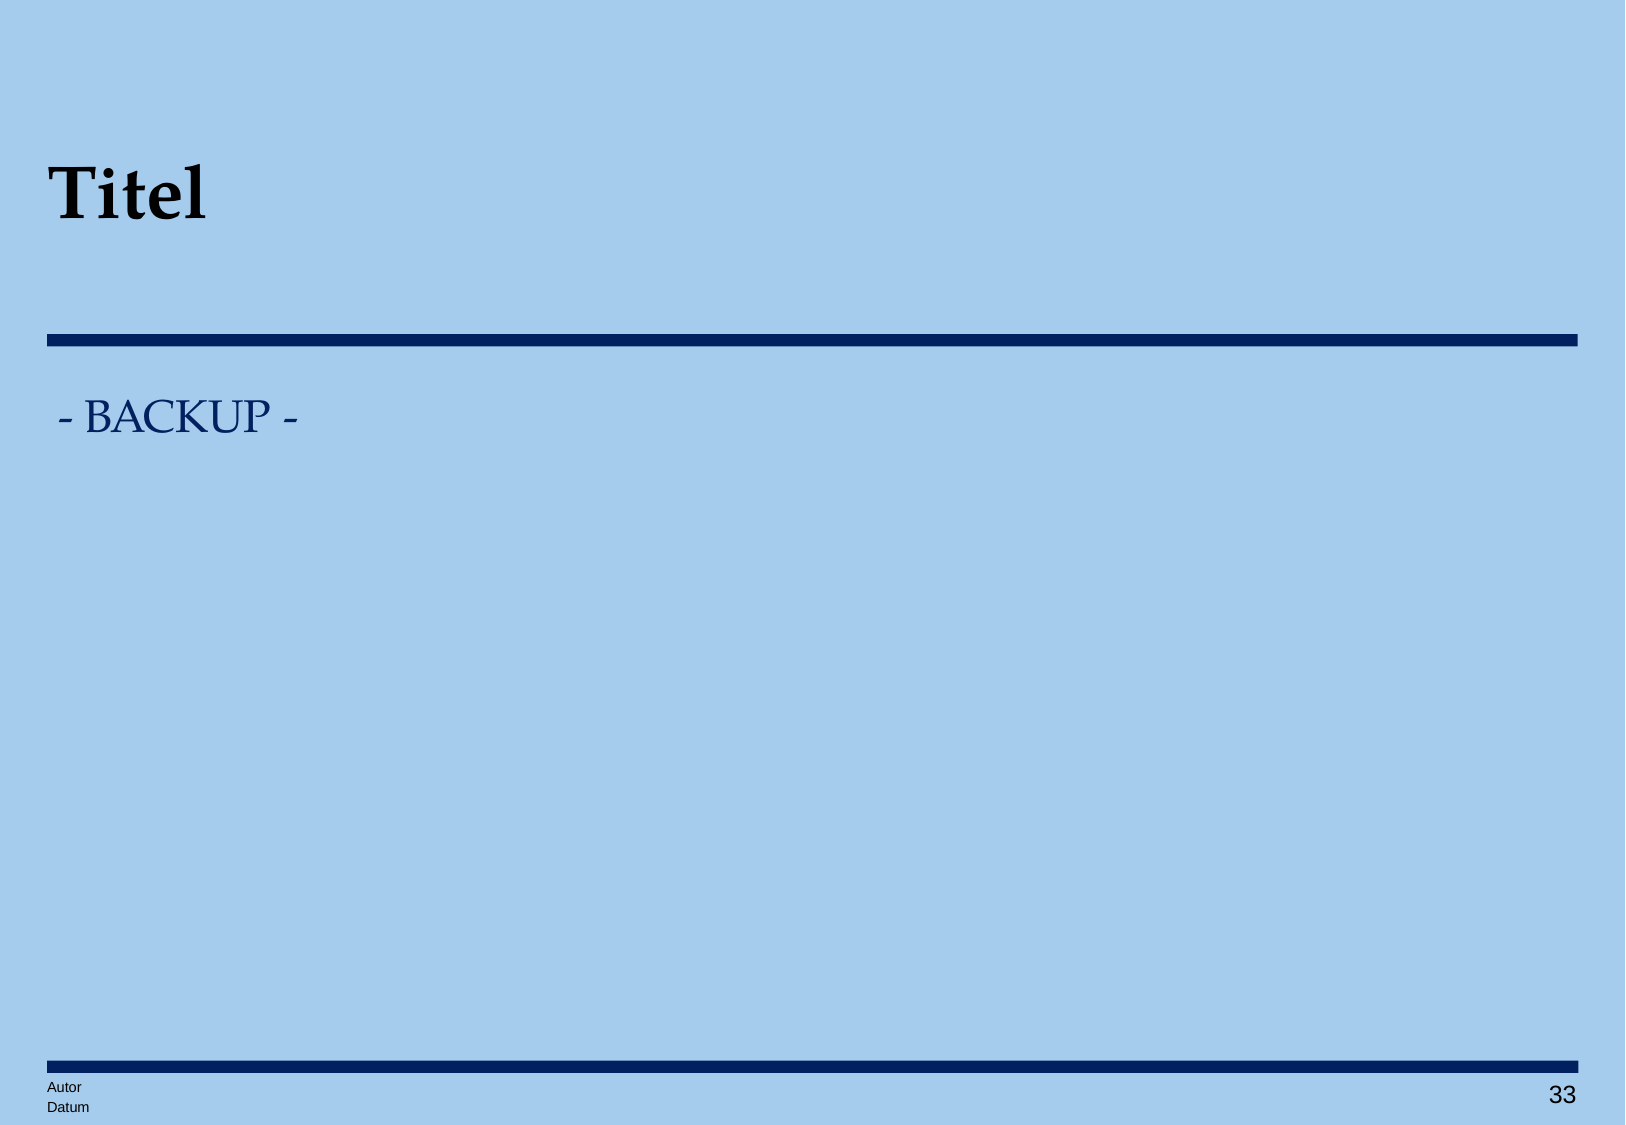

Titel
# - BACKUP -
Autor
33
Datum